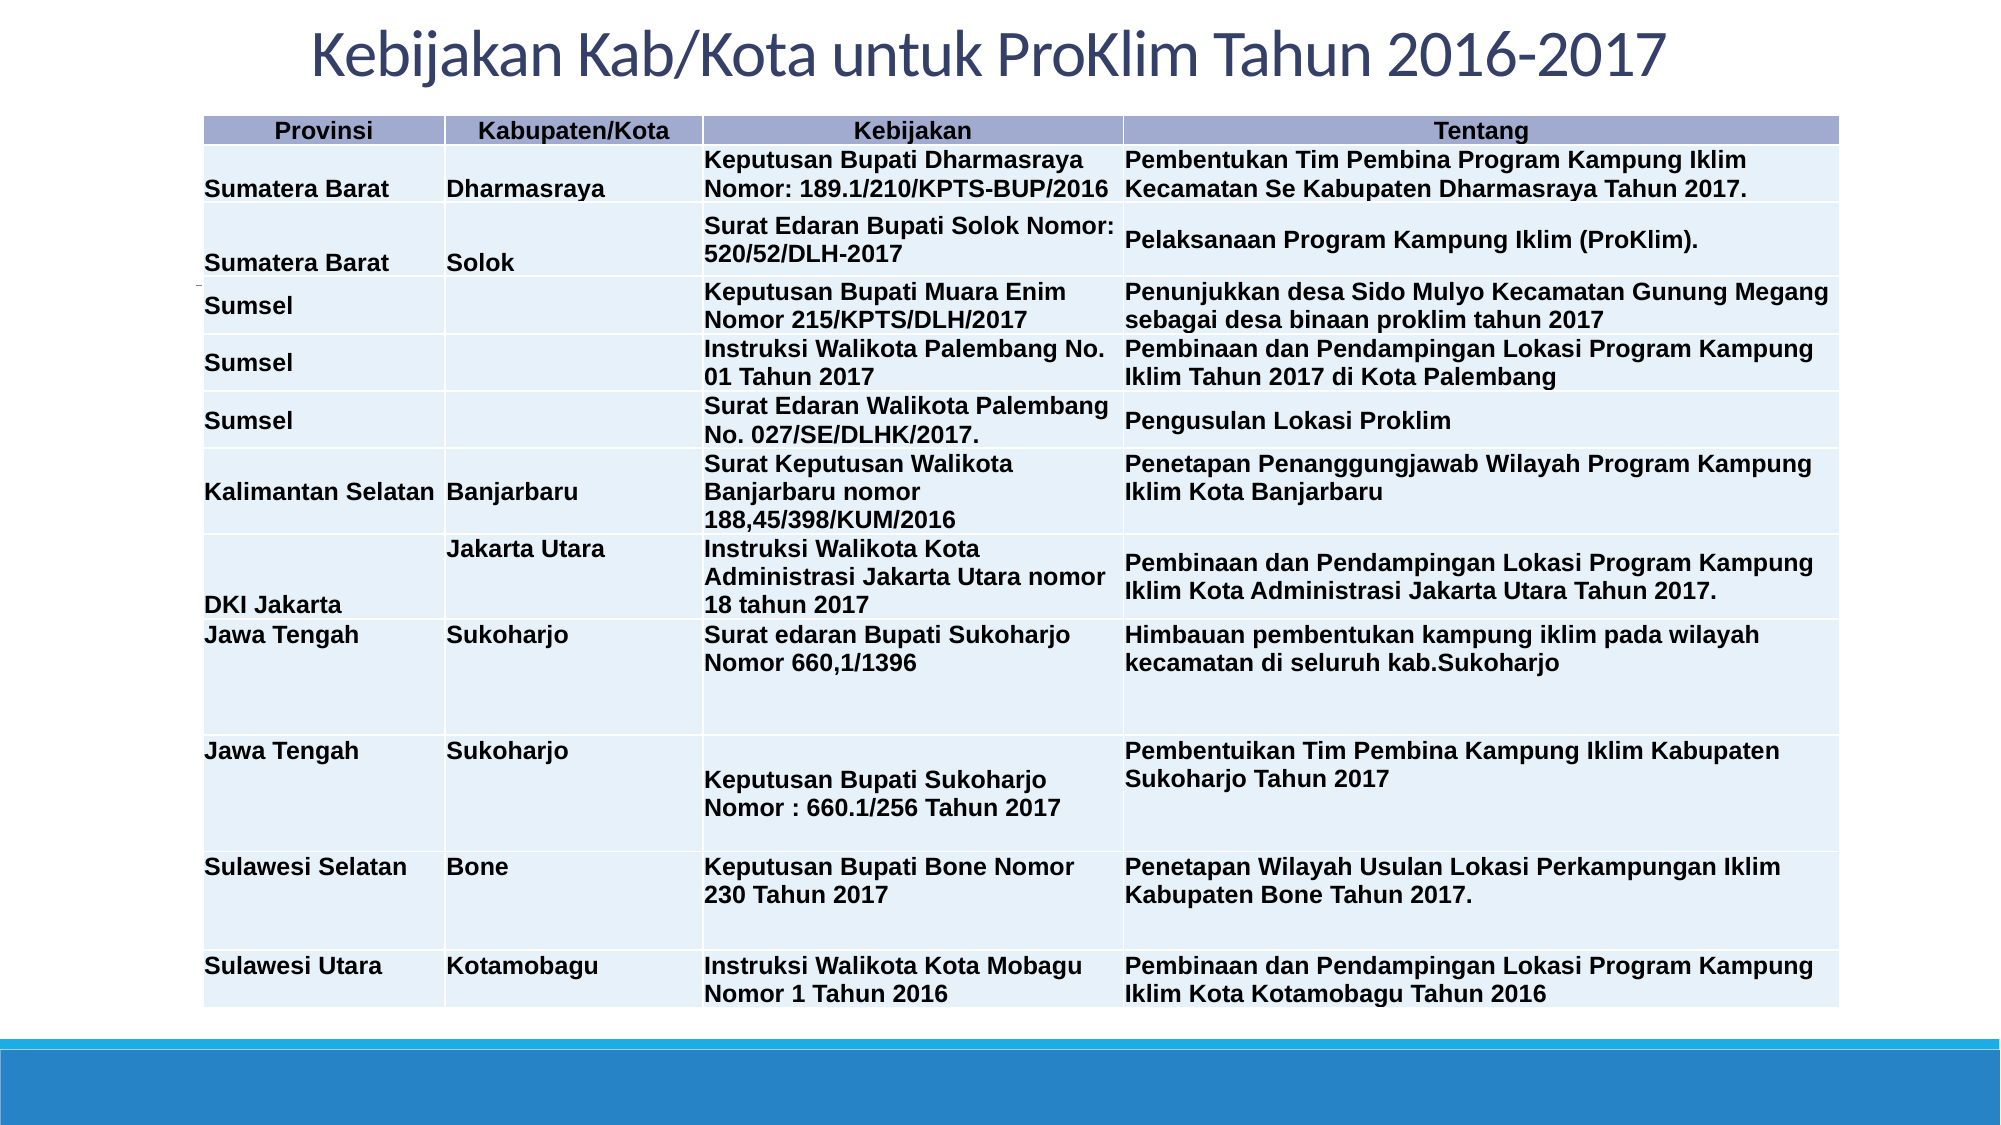

# Kebijakan Kab/Kota untuk ProKlim Tahun 2016-2017
| Provinsi | Kabupaten/Kota | Kebijakan | Tentang |
| --- | --- | --- | --- |
| Sumatera Barat | Dharmasraya | Keputusan Bupati Dharmasraya Nomor: 189.1/210/KPTS-BUP/2016 | Pembentukan Tim Pembina Program Kampung Iklim Kecamatan Se Kabupaten Dharmasraya Tahun 2017. |
| Sumatera Barat | Solok | Surat Edaran Bupati Solok Nomor: 520/52/DLH-2017 | Pelaksanaan Program Kampung Iklim (ProKlim). |
| Sumsel |  | Keputusan Bupati Muara Enim Nomor 215/KPTS/DLH/2017 | Penunjukkan desa Sido Mulyo Kecamatan Gunung Megang sebagai desa binaan proklim tahun 2017 |
| Sumsel |  | Instruksi Walikota Palembang No. 01 Tahun 2017 | Pembinaan dan Pendampingan Lokasi Program Kampung Iklim Tahun 2017 di Kota Palembang |
| Sumsel |  | Surat Edaran Walikota Palembang No. 027/SE/DLHK/2017. | Pengusulan Lokasi Proklim |
| Kalimantan Selatan | Banjarbaru | Surat Keputusan Walikota Banjarbaru nomor 188,45/398/KUM/2016 | Penetapan Penanggungjawab Wilayah Program Kampung Iklim Kota Banjarbaru |
| DKI Jakarta | Jakarta Utara | Instruksi Walikota Kota Administrasi Jakarta Utara nomor 18 tahun 2017 | Pembinaan dan Pendampingan Lokasi Program Kampung Iklim Kota Administrasi Jakarta Utara Tahun 2017. |
| Jawa Tengah | Sukoharjo | Surat edaran Bupati Sukoharjo Nomor 660,1/1396 | Himbauan pembentukan kampung iklim pada wilayah kecamatan di seluruh kab.Sukoharjo |
| Jawa Tengah | Sukoharjo | Keputusan Bupati Sukoharjo Nomor : 660.1/256 Tahun 2017 | Pembentuikan Tim Pembina Kampung Iklim Kabupaten Sukoharjo Tahun 2017 |
| Sulawesi Selatan | Bone | Keputusan Bupati Bone Nomor 230 Tahun 2017 | Penetapan Wilayah Usulan Lokasi Perkampungan Iklim Kabupaten Bone Tahun 2017. |
| Sulawesi Utara | Kotamobagu | Instruksi Walikota Kota Mobagu Nomor 1 Tahun 2016 | Pembinaan dan Pendampingan Lokasi Program Kampung Iklim Kota Kotamobagu Tahun 2016 |